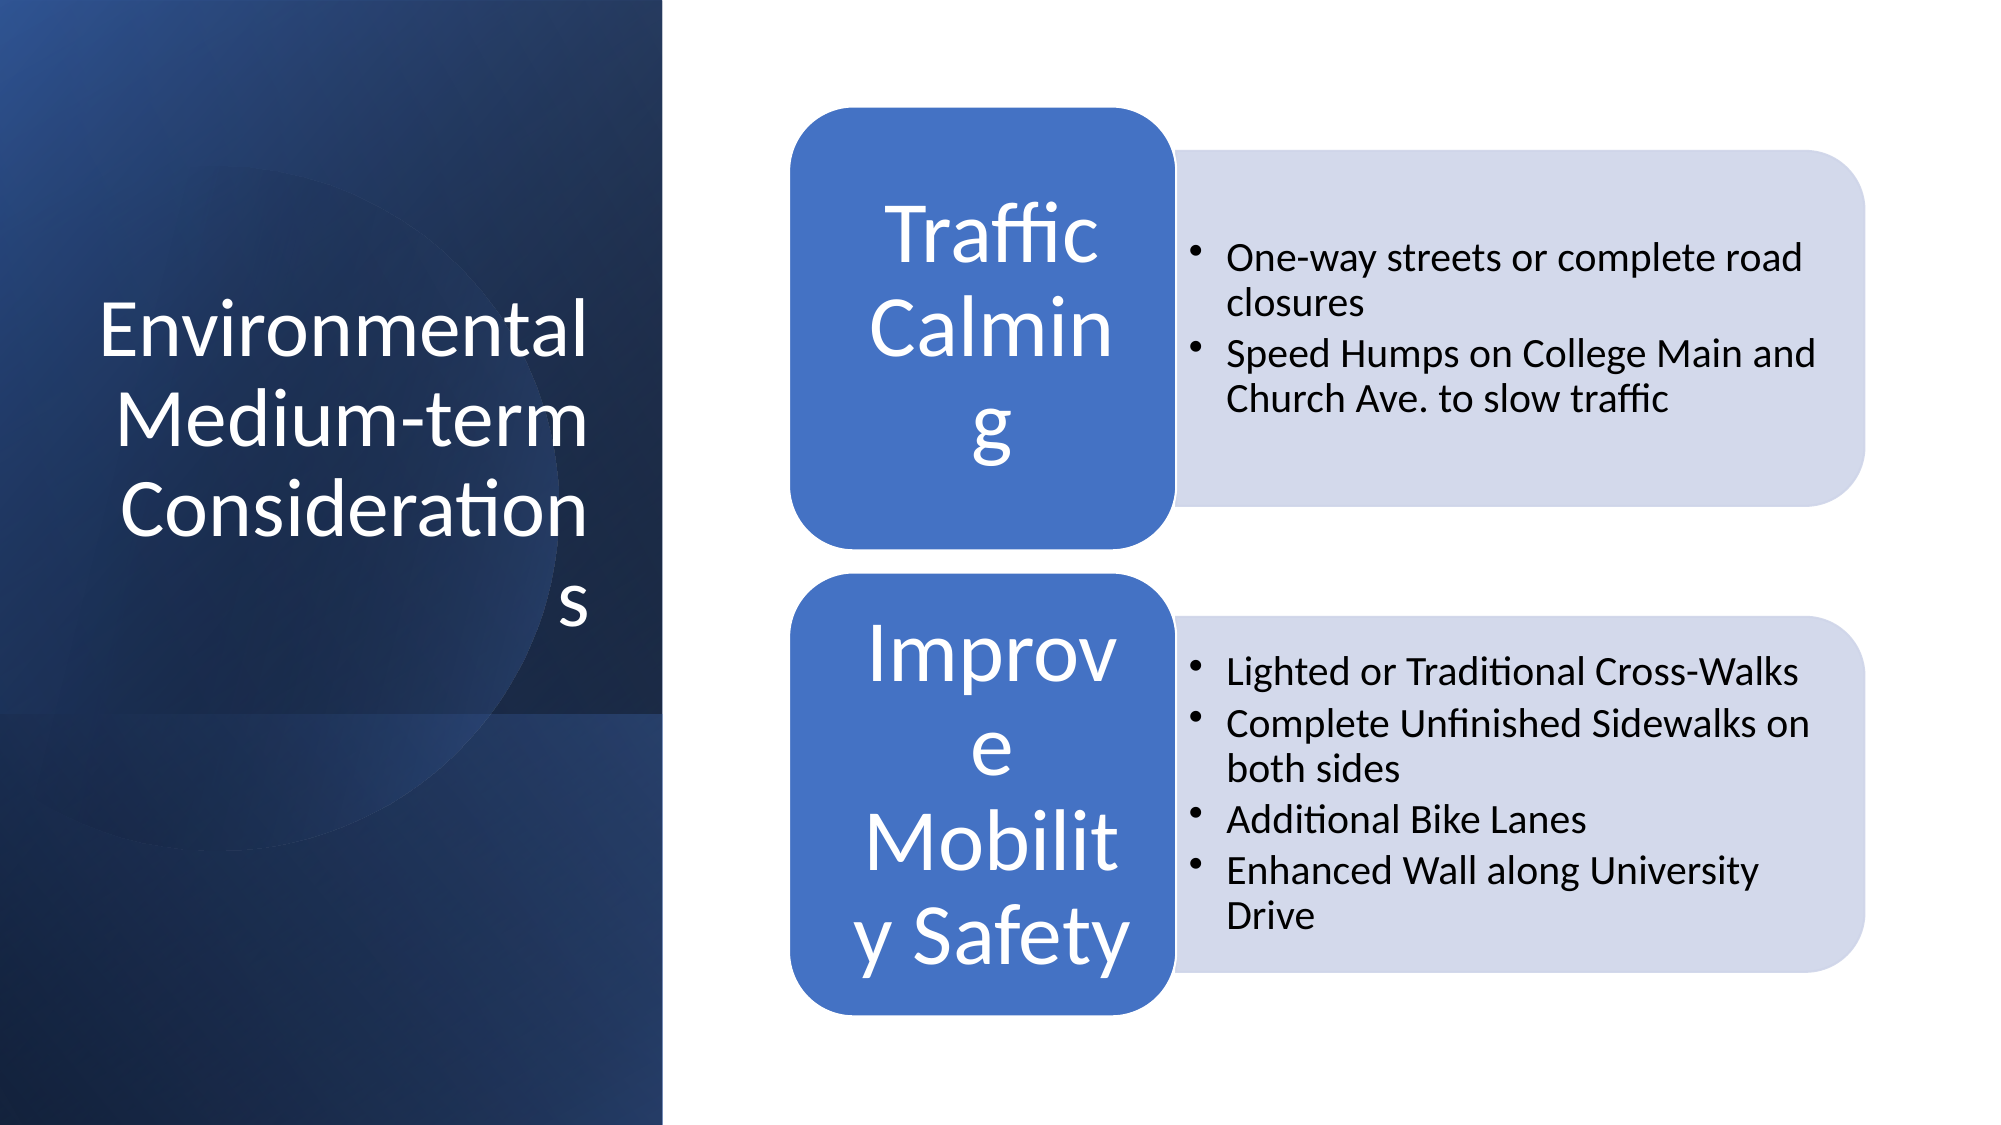

# Environmental Medium-term Considerations
One-way streets or complete road closures
Speed Humps on College Main and Church Ave. to slow traffic
Traffic Calming
Lighted or Traditional Cross-Walks
Complete Unfinished Sidewalks on both sides
Additional Bike Lanes
Enhanced Wall along University Drive
Improve Mobility Safety